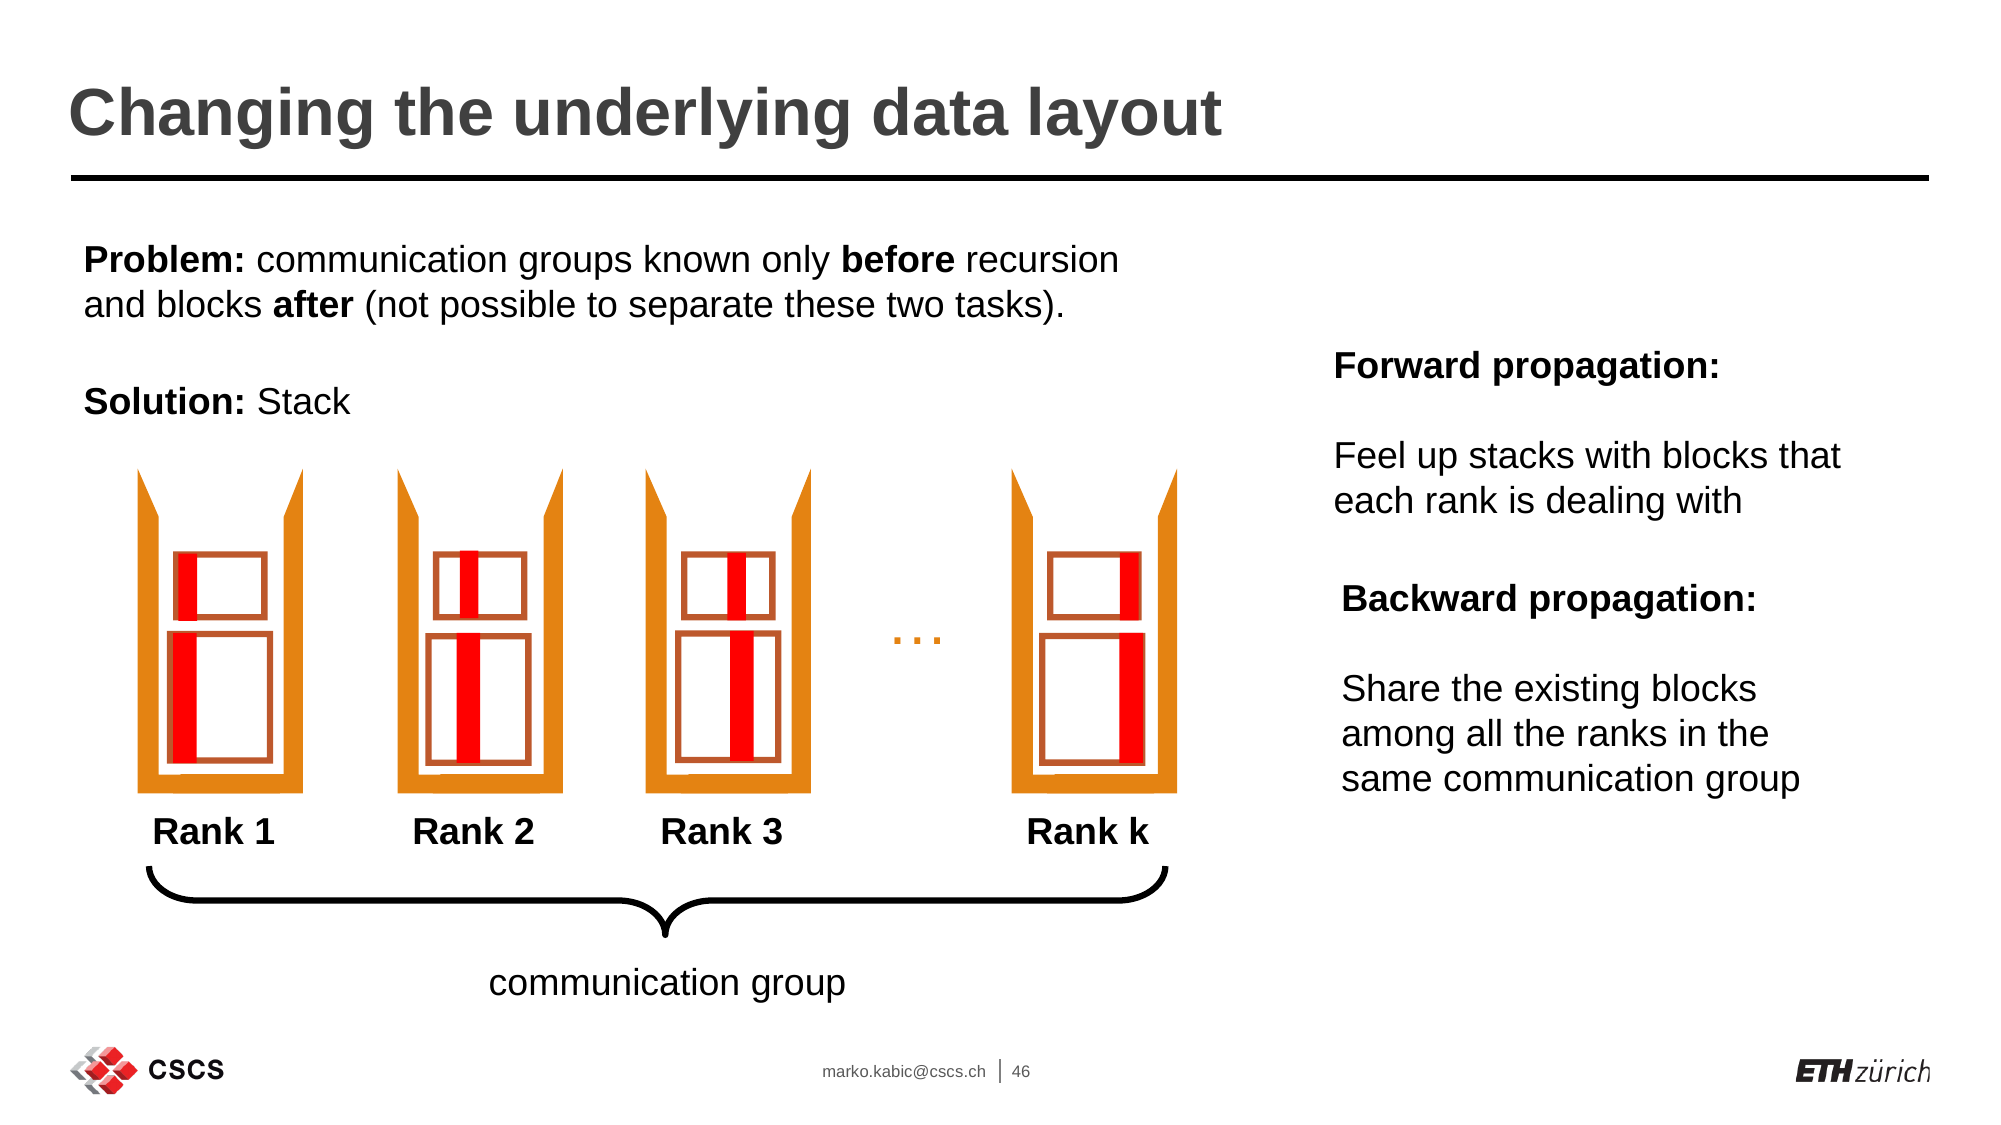

Changing the underlying data layout
Problem: communication groups known only before recursion and blocks after (not possible to separate these two tasks).
Forward propagation:

Feel up stacks with blocks that each rank is dealing with
Solution: Stack

Backward propagation:

Share the existing blocks among all the ranks in the same communication group
…

Rank 1
Rank 2
Rank 3
Rank k
communication group
marko.kabic@cscs.ch
46